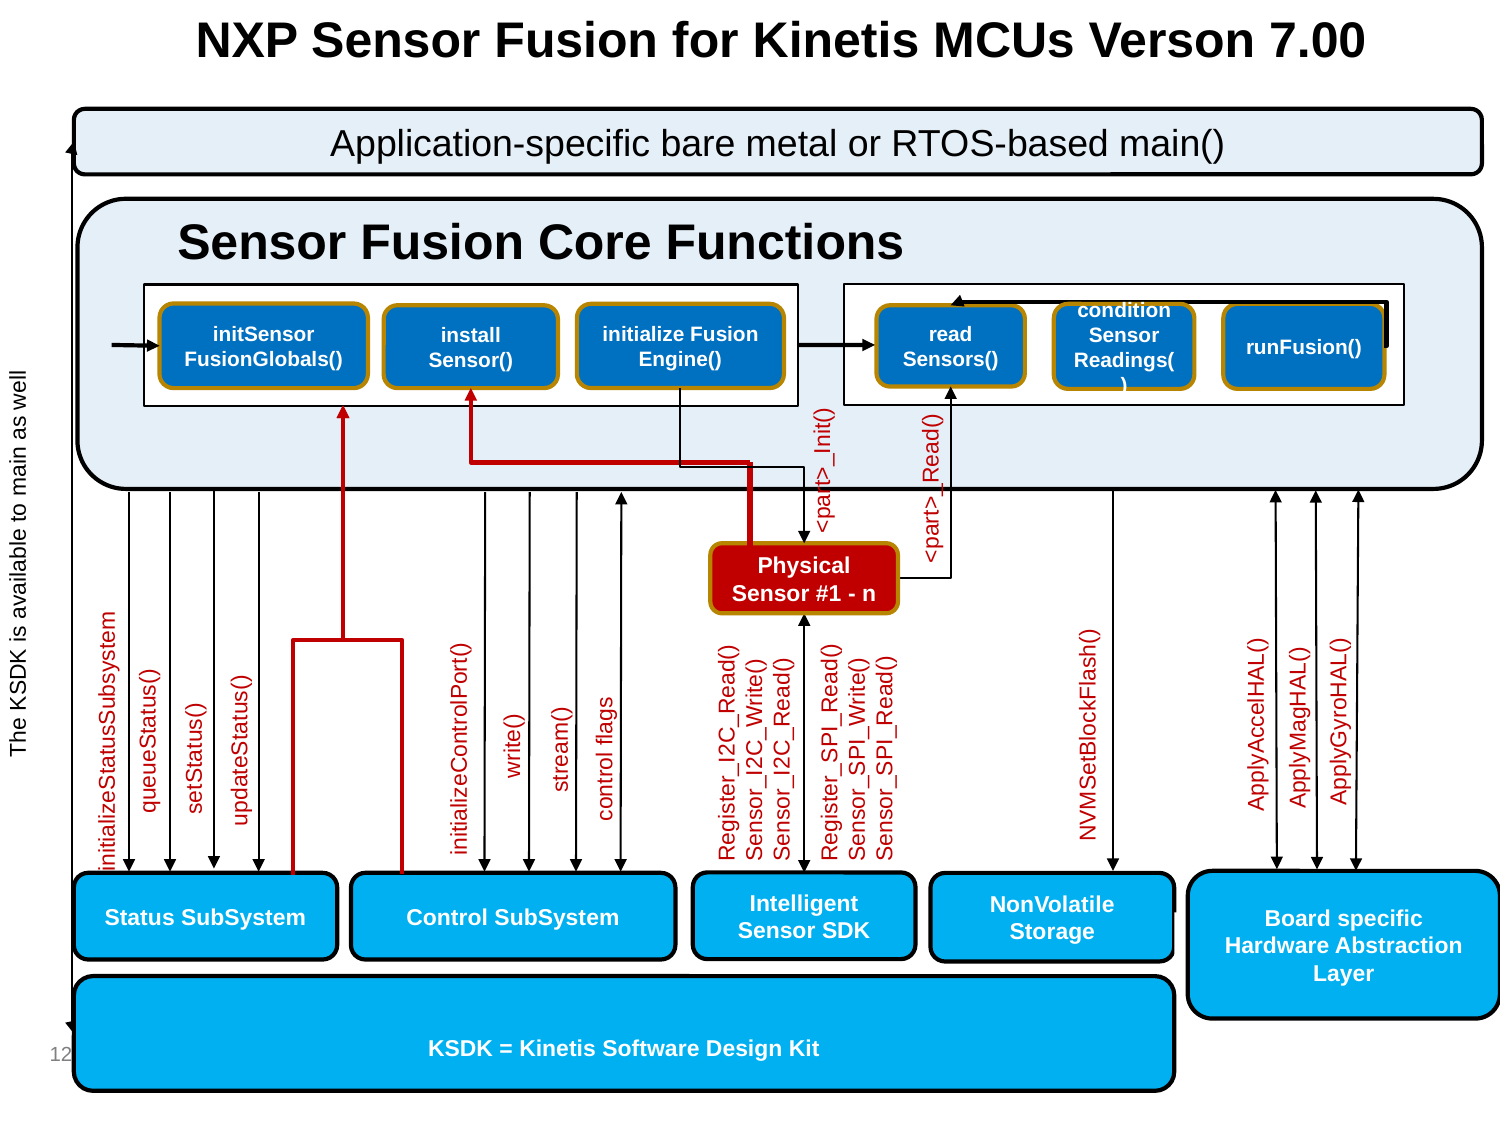

NXP Sensor Fusion for Kinetis MCUs Verson 7.00
Application-specific bare metal or RTOS-based main()

Sensor Fusion Core Functions

initSensor FusionGlobals()
initialize Fusion Engine()
condition Sensor Readings()
runFusion()
install Sensor()
read Sensors()
 <part>_Init()
<part>_Read()
The KSDK is available to main as well
Physical
Sensor #1 - n
ApplyGyroHAL()
ApplyMagHAL()
NVMSetBlockFlash()
ApplyAccelHAL()
initializeStatusSubsystem
queueStatus()
write()
updateStatus()

Register_I2C_Read()
Sensor_I2C_Write()
Sensor_I2C_Read()
Register_SPI_Read()
Sensor_SPI_Write()
Sensor_SPI_Read()
initializeControlPort()
stream()
setStatus()
control flags
Board specific Hardware Abstraction Layer
Intelligent Sensor SDK
Status SubSystem
Control SubSystem
NonVolatile Storage

GPIO
I2C / SPI
UART
Flash Memory

KSDK = Kinetis Software Design Kit